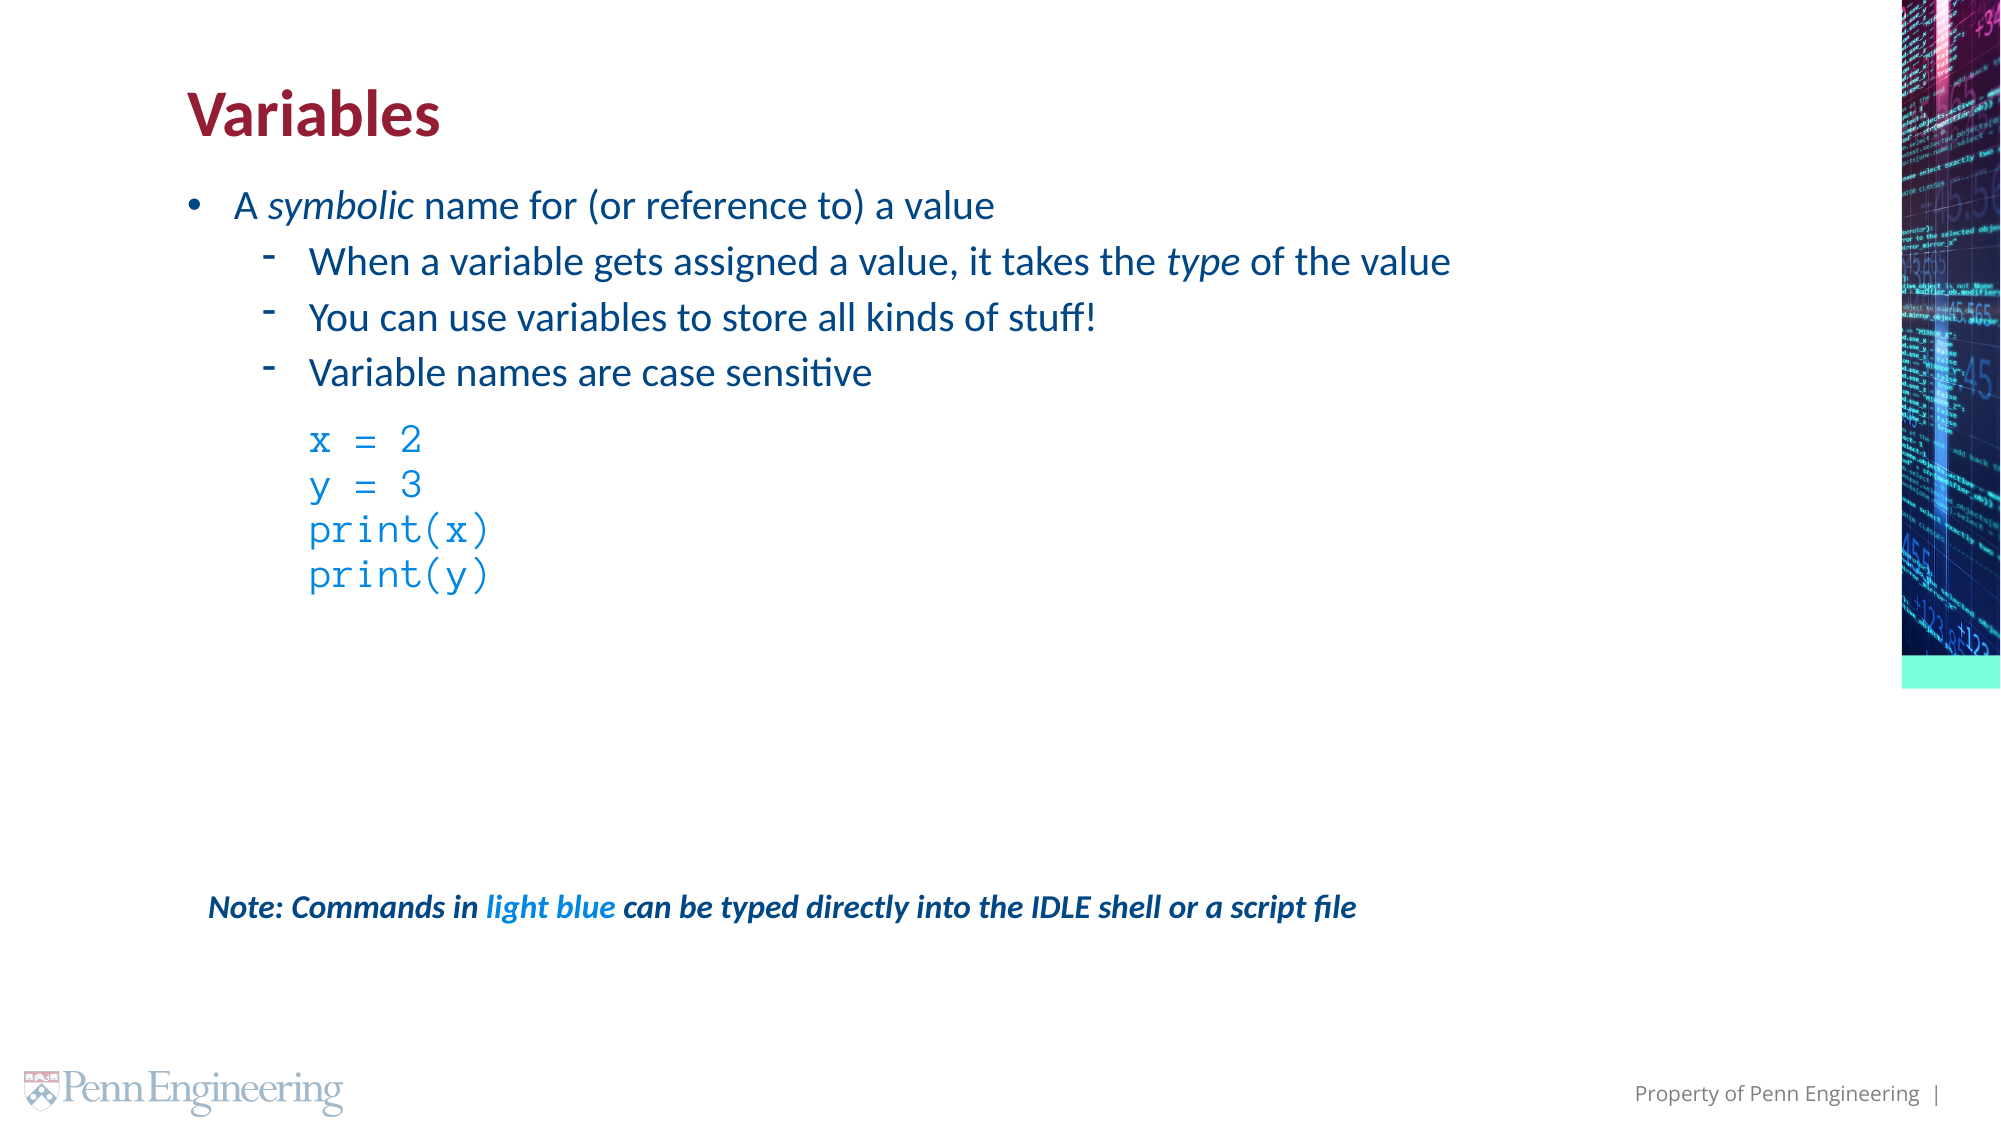

# Variables
A symbolic name for (or reference to) a value
When a variable gets assigned a value, it takes the type of the value
You can use variables to store all kinds of stuff!
Variable names are case sensitive
             x = 2
             y = 3
             print(x)
             print(y)

Note: Commands in light blue can be typed directly into the IDLE shell or a script file